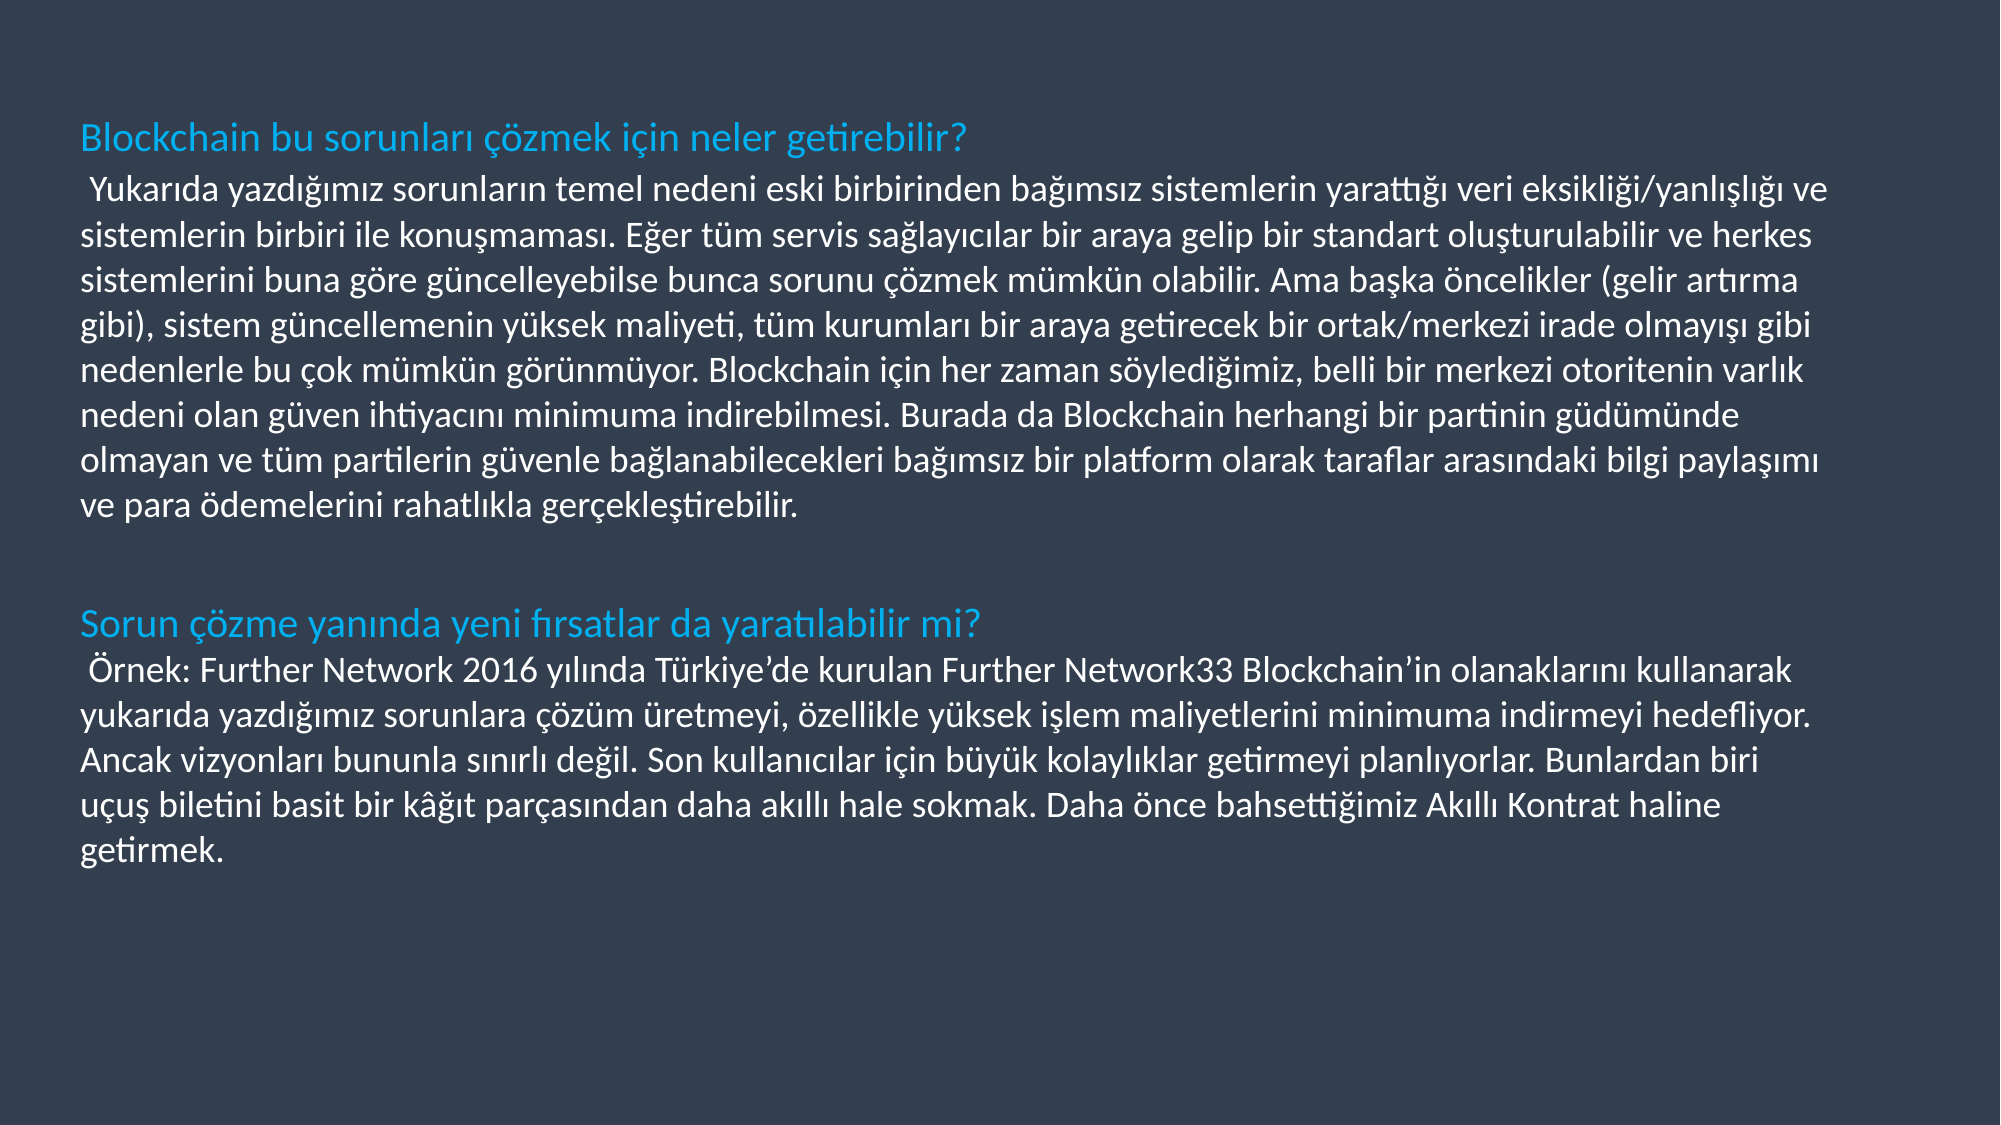

Blockchain bu sorunları çözmek için neler getirebilir?
 Yukarıda yazdığımız sorunların temel nedeni eski birbirinden bağımsız sistemlerin yarattığı veri eksikliği/yanlışlığı ve sistemlerin birbiri ile konuşmaması. Eğer tüm servis sağlayıcılar bir araya gelip bir standart oluşturulabilir ve herkes sistemlerini buna göre güncelleyebilse bunca sorunu çözmek mümkün olabilir. Ama başka öncelikler (gelir artırma gibi), sistem güncellemenin yüksek maliyeti, tüm kurumları bir araya getirecek bir ortak/merkezi irade olmayışı gibi nedenlerle bu çok mümkün görünmüyor. Blockchain için her zaman söylediğimiz, belli bir merkezi otoritenin varlık nedeni olan güven ihtiyacını minimuma indirebilmesi. Burada da Blockchain herhangi bir partinin güdümünde olmayan ve tüm partilerin güvenle bağlanabilecekleri bağımsız bir platform olarak taraflar arasındaki bilgi paylaşımı ve para ödemelerini rahatlıkla gerçekleştirebilir.
Sorun çözme yanında yeni fırsatlar da yaratılabilir mi?
 Örnek: Further Network 2016 yılında Türkiye’de kurulan Further Network33 Blockchain’in olanaklarını kullanarak yukarıda yazdığımız sorunlara çözüm üretmeyi, özellikle yüksek işlem maliyetlerini minimuma indirmeyi hedefliyor. Ancak vizyonları bununla sınırlı değil. Son kullanıcılar için büyük kolaylıklar getirmeyi planlıyorlar. Bunlardan biri uçuş biletini basit bir kâğıt parçasından daha akıllı hale sokmak. Daha önce bahsettiğimiz Akıllı Kontrat haline getirmek.